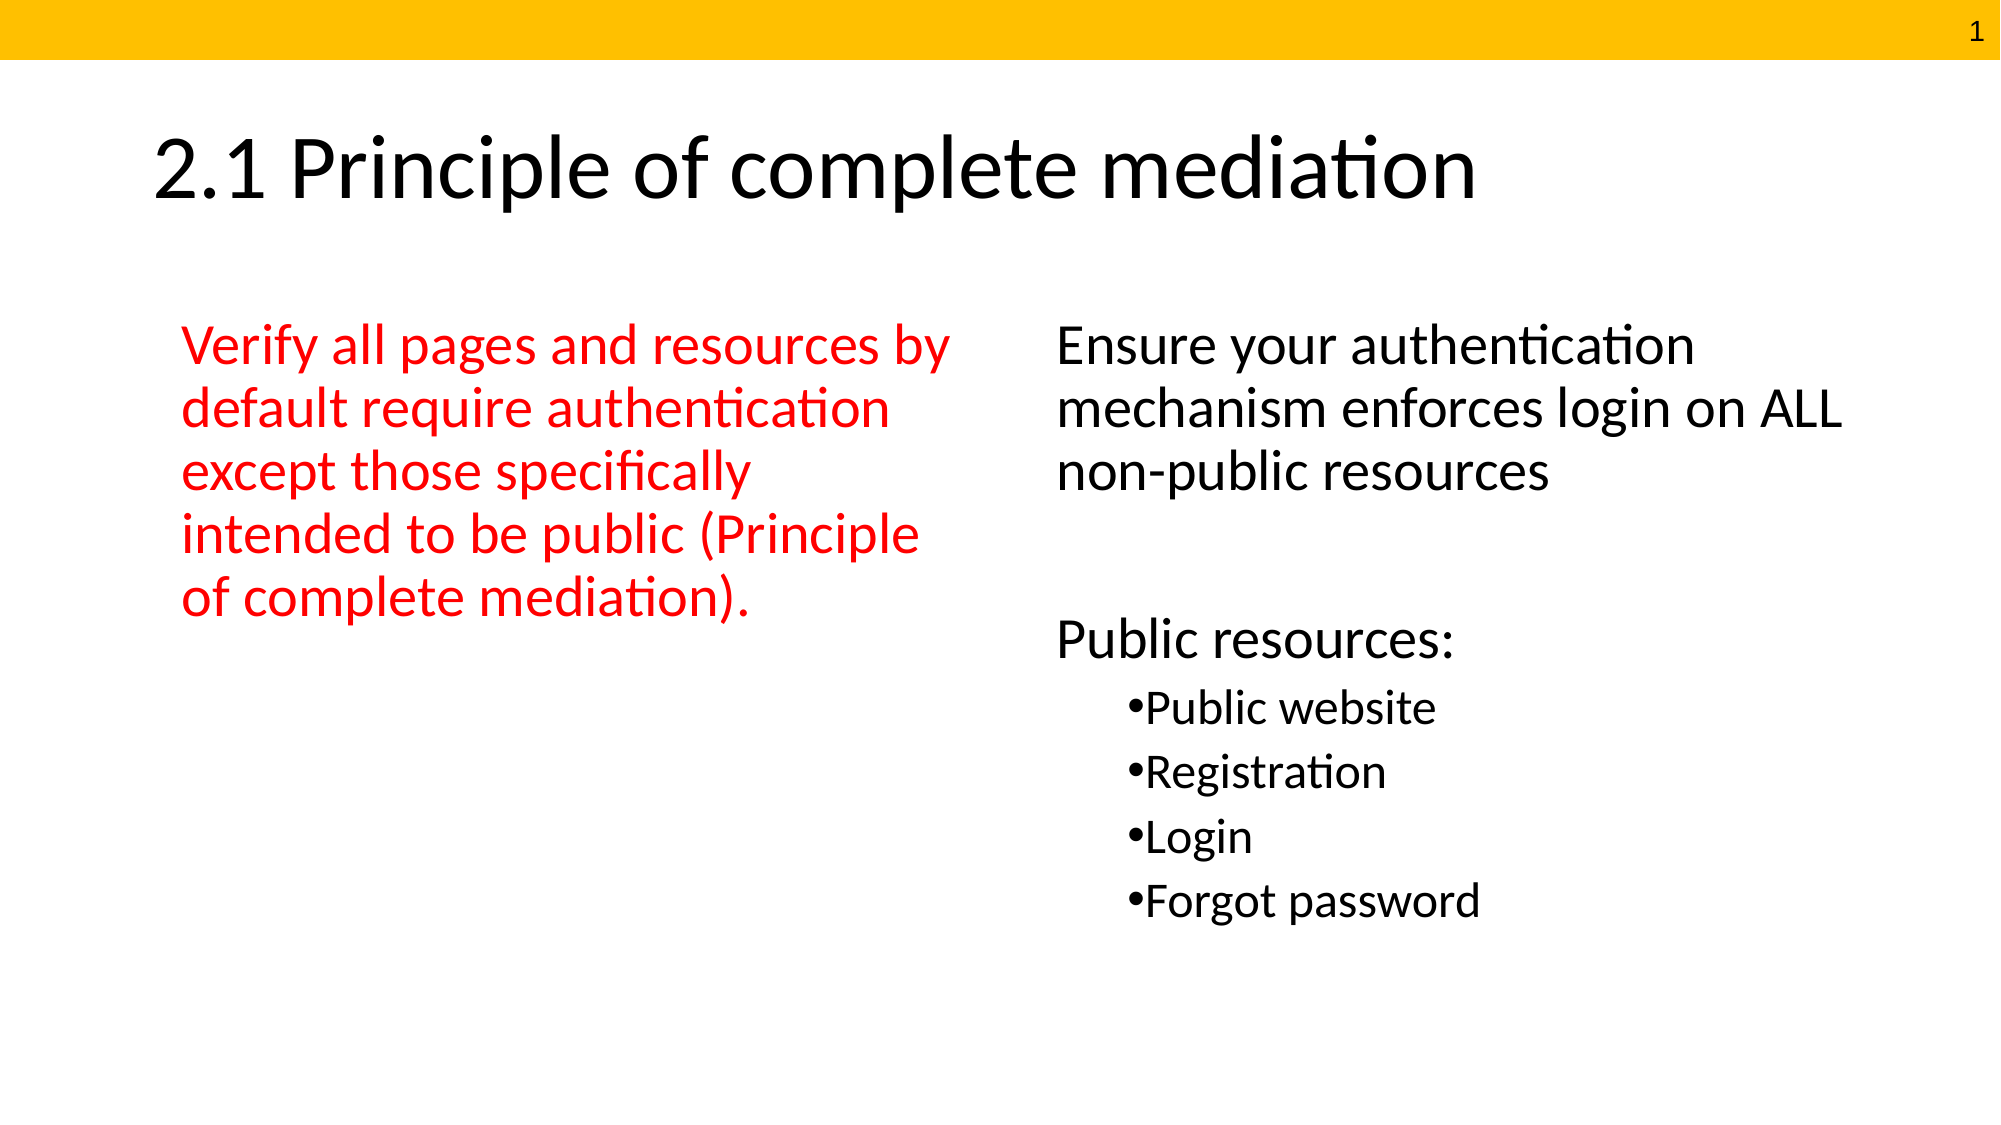

# 2.1 Principle of complete mediation
Verify all pages and resources by default require authentication except those specifically intended to be public (Principle of complete mediation).
Ensure your authentication mechanism enforces login on ALL non-public resources

Public resources:
Public website
Registration
Login
Forgot password